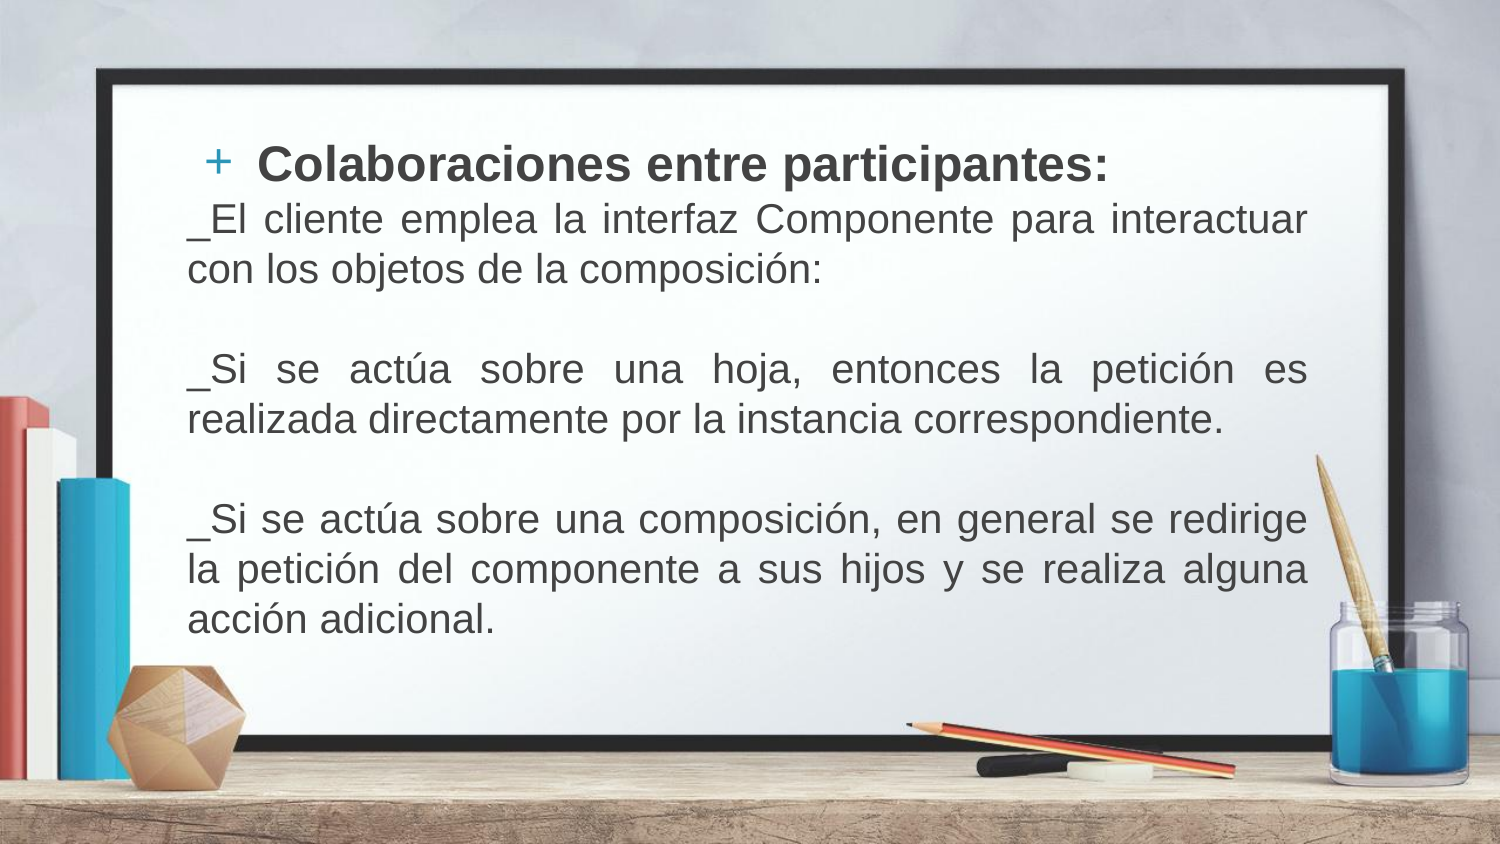

Colaboraciones entre participantes:
_El cliente emplea la interfaz Componente para interactuar con los objetos de la composición:

_Si se actúa sobre una hoja, entonces la petición es realizada directamente por la instancia correspondiente.

_Si se actúa sobre una composición, en general se redirige la petición del componente a sus hijos y se realiza alguna acción adicional.